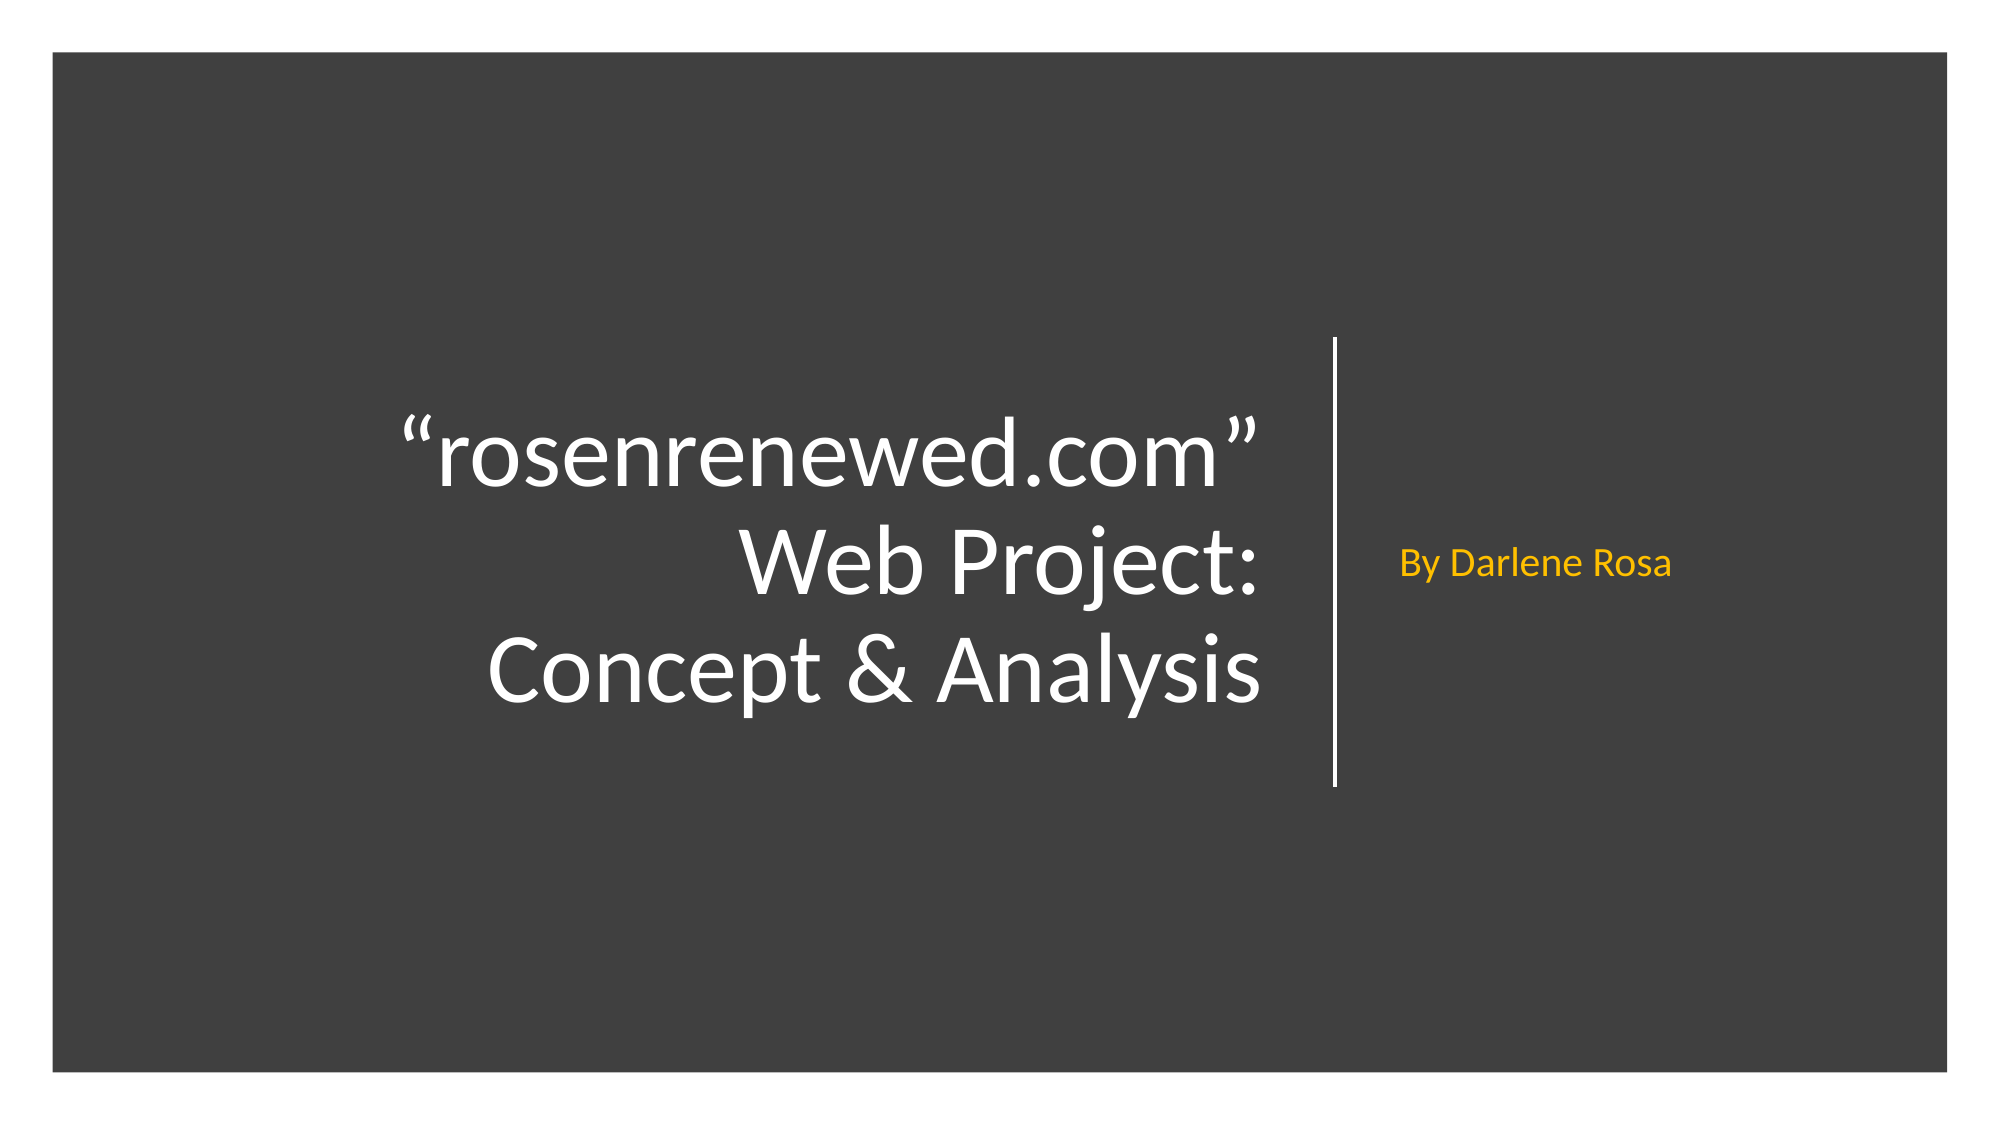

By Darlene Rosa
# “rosenrenewed.com” Web Project: Concept & Analysis